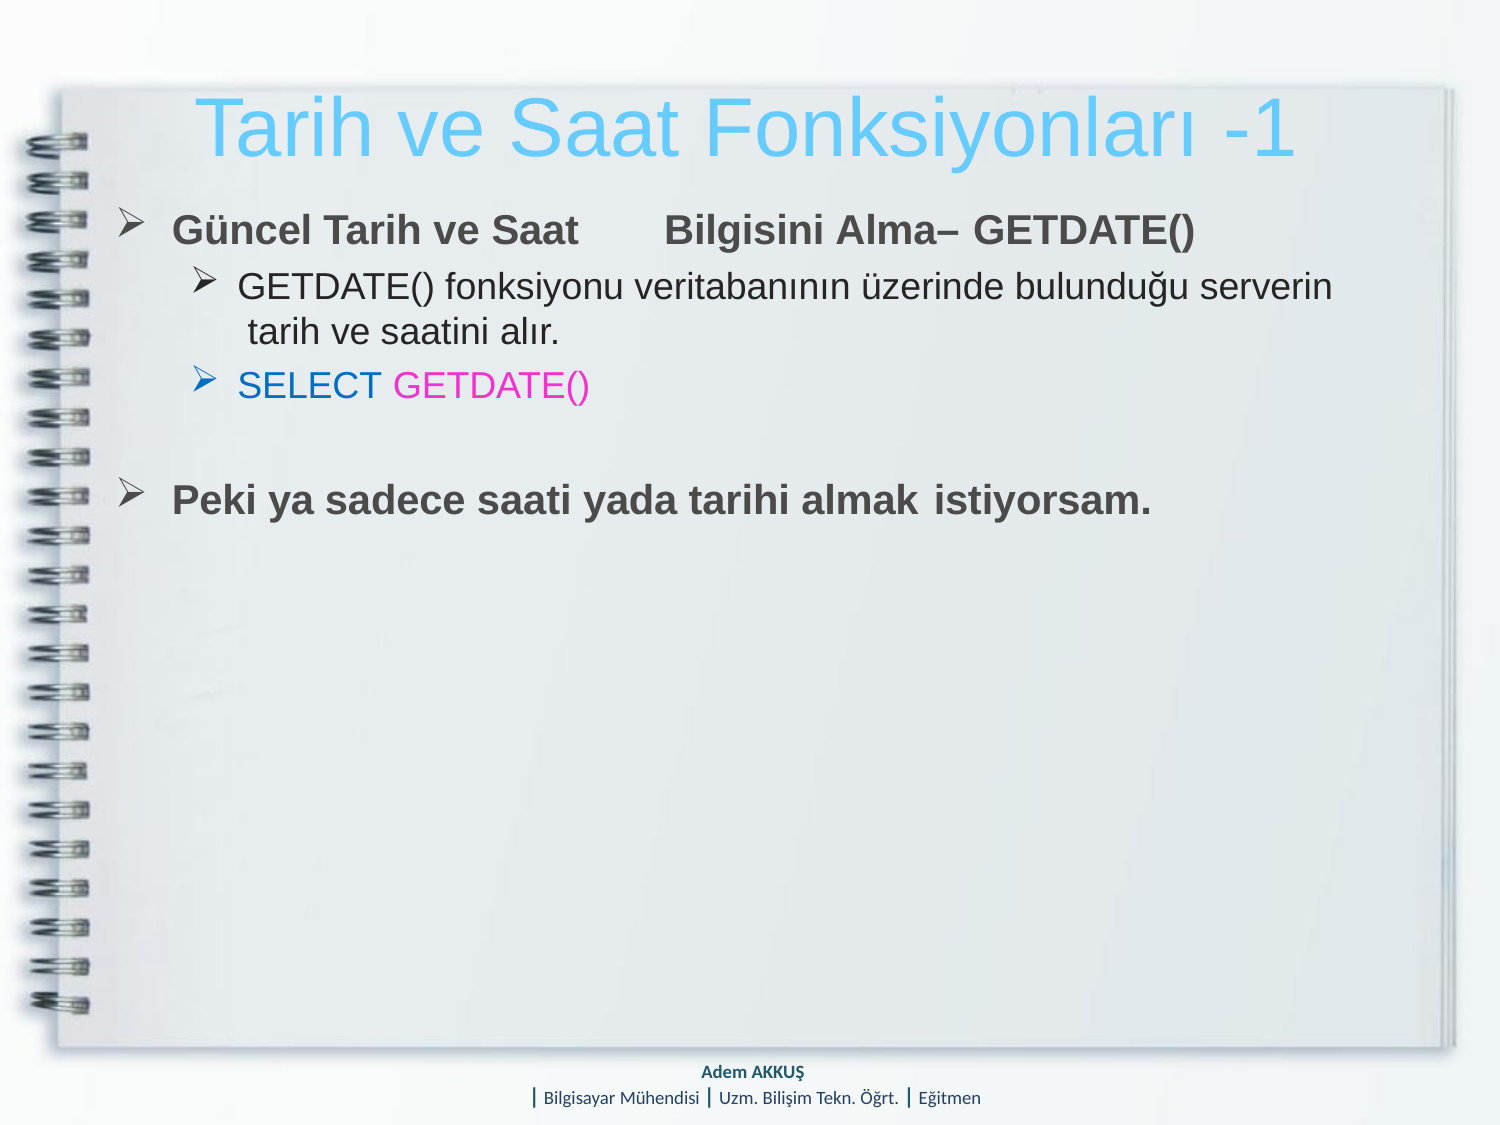

# Tarih ve Saat Fonksiyonları -1
Güncel Tarih ve Saat	Bilgisini Alma– GETDATE()
GETDATE() fonksiyonu veritabanının üzerinde bulunduğu serverin  tarih ve saatini alır.
SELECT GETDATE()

Peki ya sadece saati yada tarihi almak istiyorsam.
Adem AKKUŞ
| Bilgisayar Mühendisi | Uzm. Bilişim Tekn. Öğrt. | Eğitmen